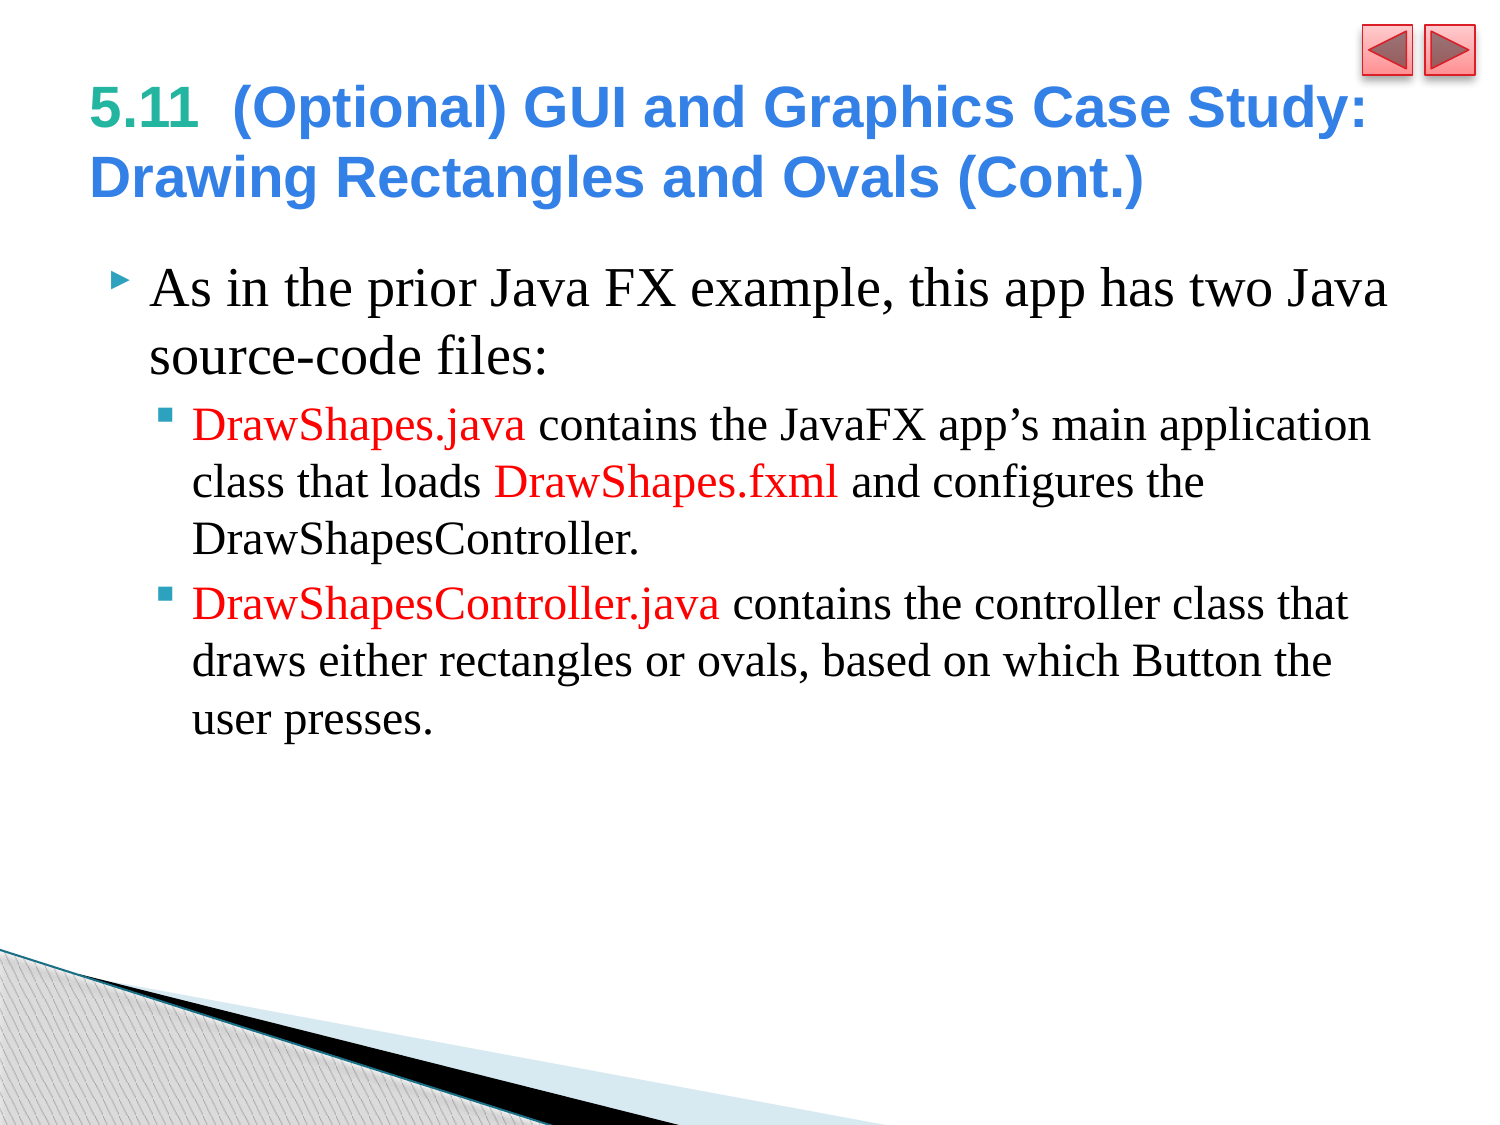

# 5.11  (Optional) GUI and Graphics Case Study: Drawing Rectangles and Ovals (Cont.)
As in the prior Java FX example, this app has two Java source-code files:
DrawShapes.java contains the JavaFX app’s main application class that loads DrawShapes.fxml and configures the DrawShapesController.
DrawShapesController.java contains the controller class that draws either rectangles or ovals, based on which Button the user presses.